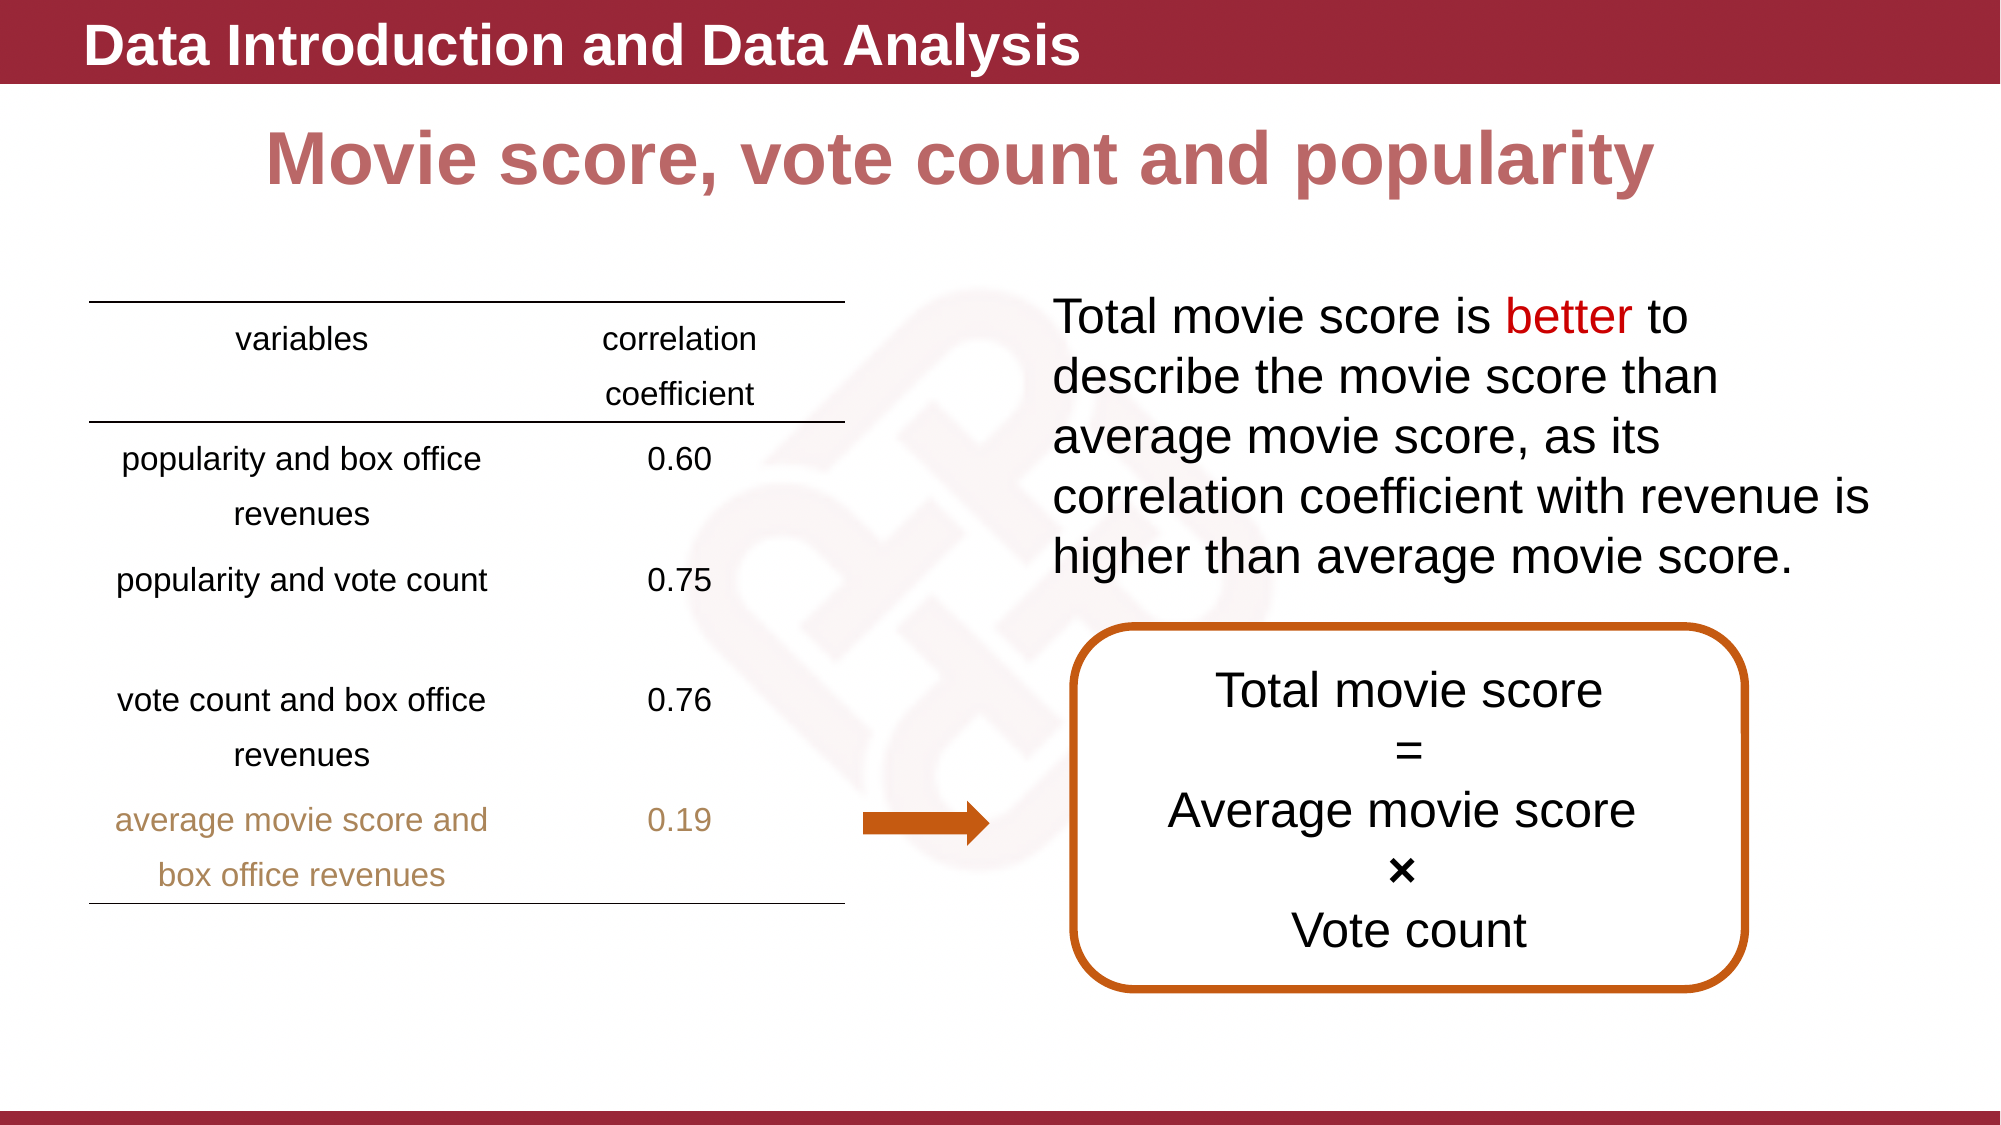

Data Introduction and Data Analysis
Movie score, vote count and popularity
Total movie score is better to describe the movie score than average movie score, as its correlation coefficient with revenue is higher than average movie score.

| variables | correlation coefficient |
| --- | --- |
| popularity and box office revenues | 0.60 |
| popularity and vote count | 0.75 |
| vote count and box office revenues | 0.76 |
| average movie score and box office revenues | 0.19 |
Total movie score
=
Average movie score
×
Vote count